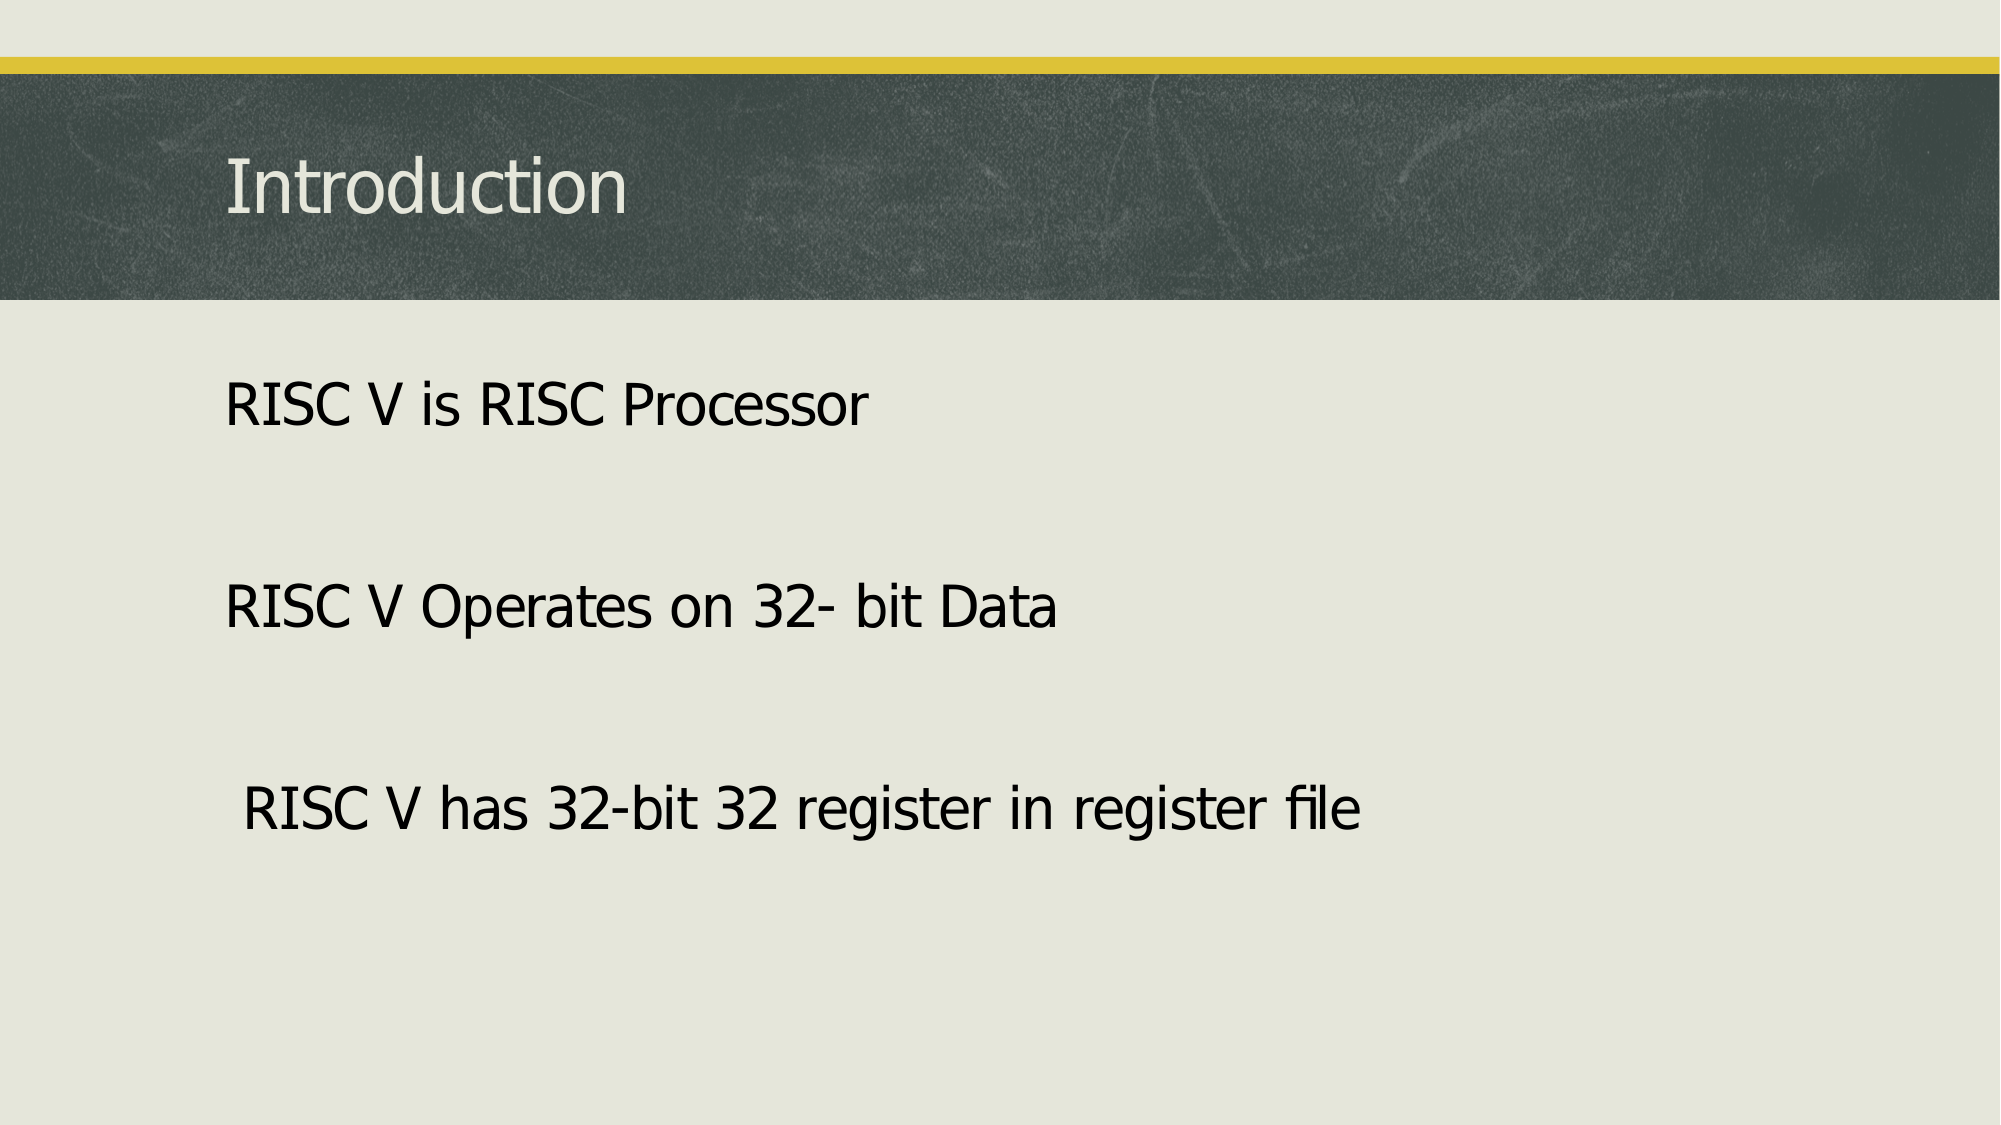

# Introduction
RISC V is RISC Processor

RISC V Operates on 32- bit Data

RISC V has 32-bit 32 register in register file